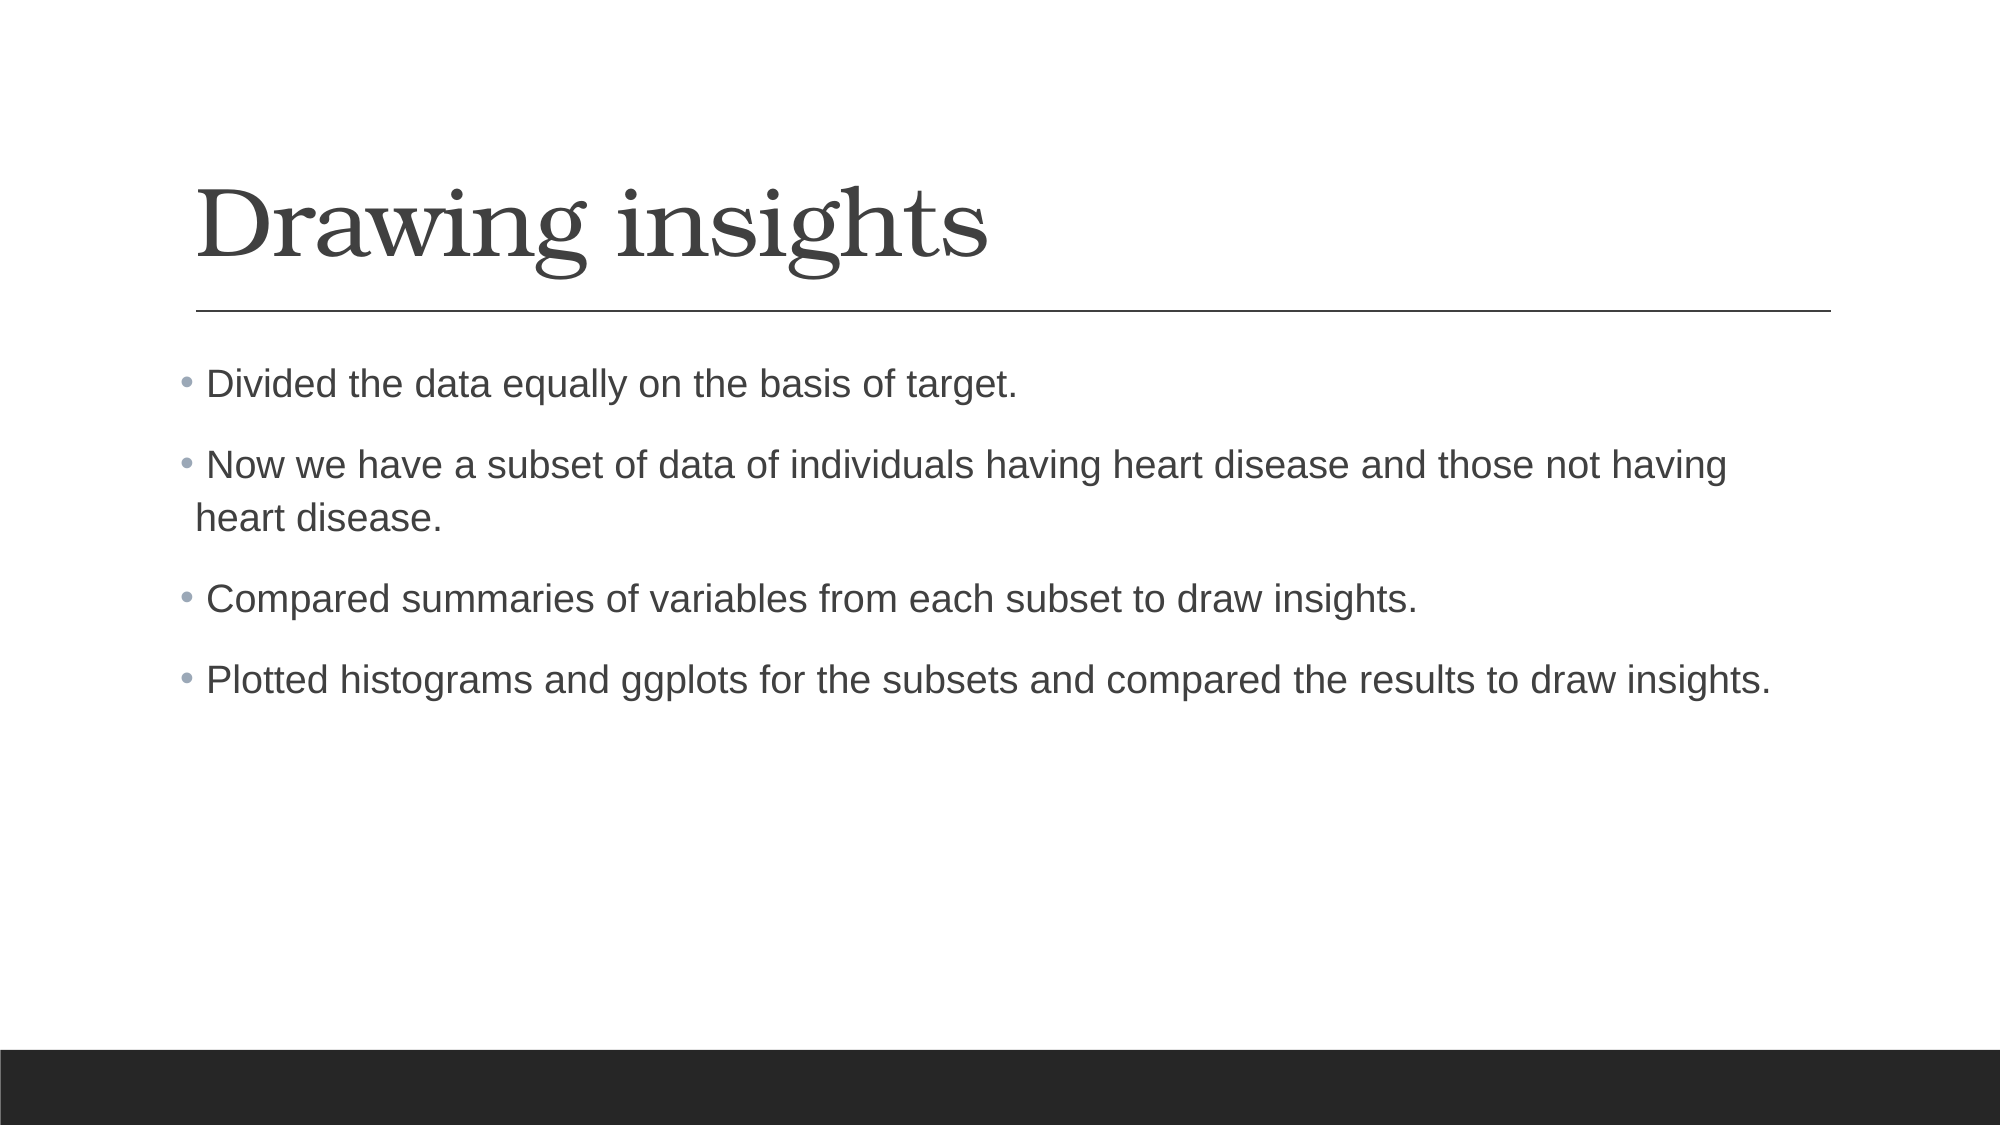

# Drawing insights
 Divided the data equally on the basis of target.
 Now we have a subset of data of individuals having heart disease and those not having heart disease.
 Compared summaries of variables from each subset to draw insights.
 Plotted histograms and ggplots for the subsets and compared the results to draw insights.